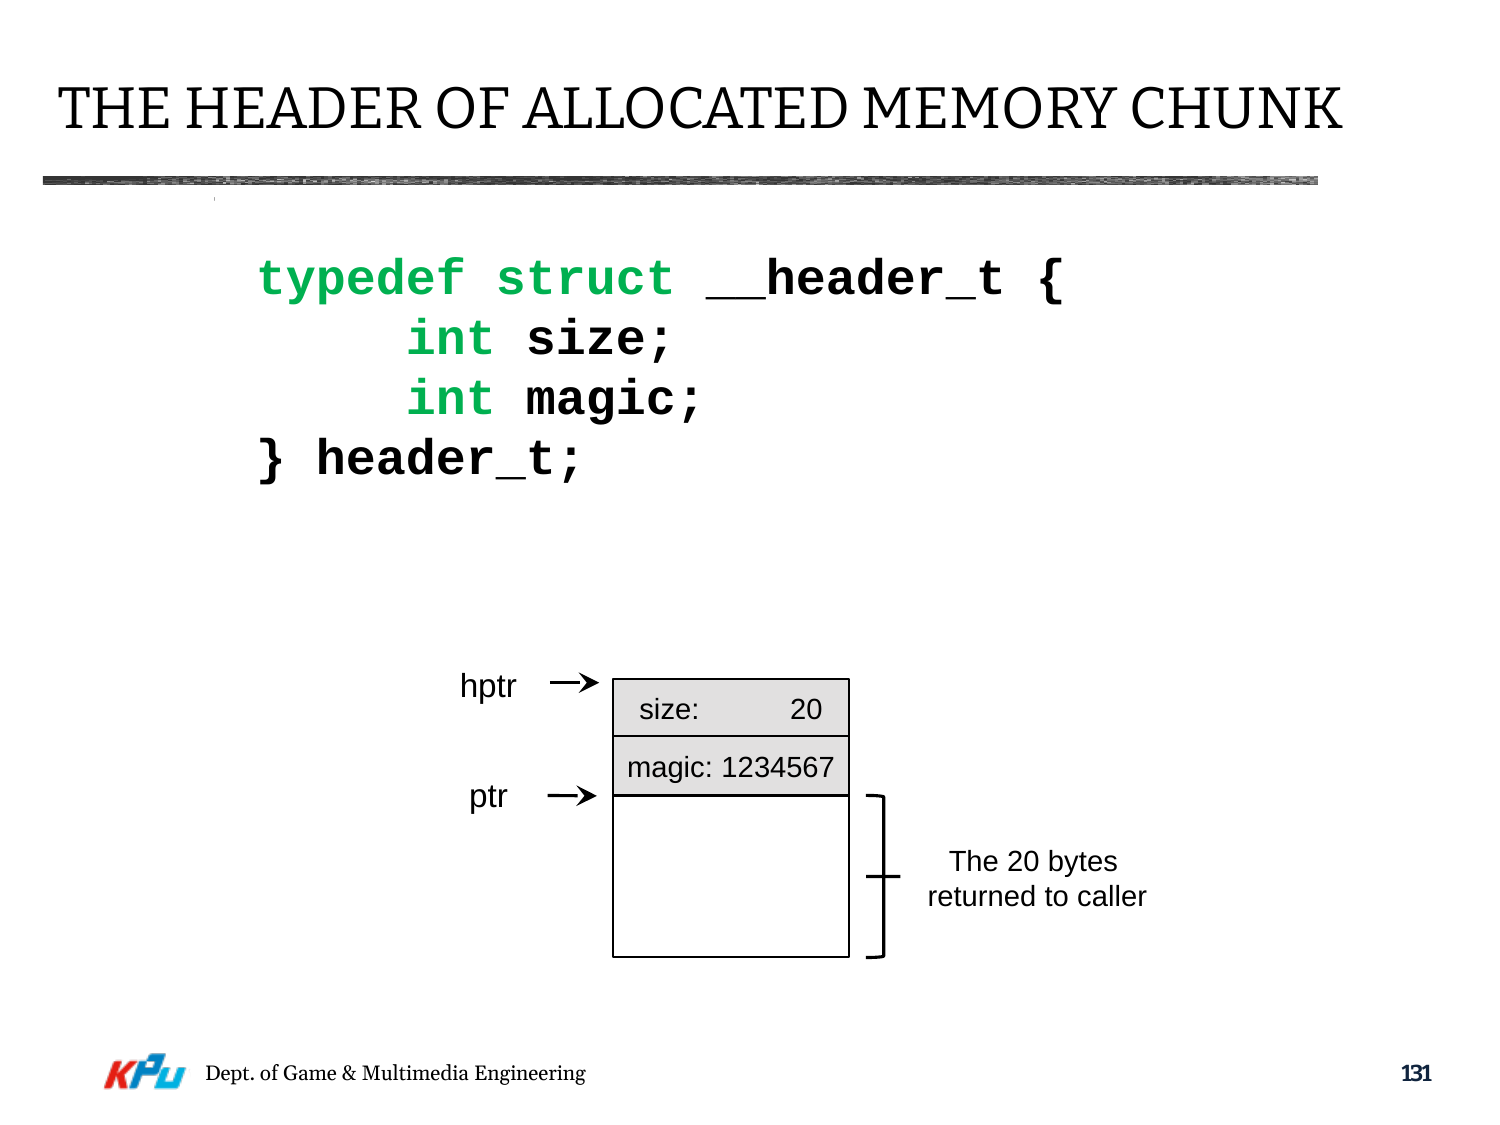

# The Header of Allocated Memory Chunk
typedef struct __header_t {
	int size;
	int magic;
} header_t;

hptr
size:           20
magic: 1234567
ptr

The 20 bytes
returned to caller
Dept. of Game & Multimedia Engineering
131